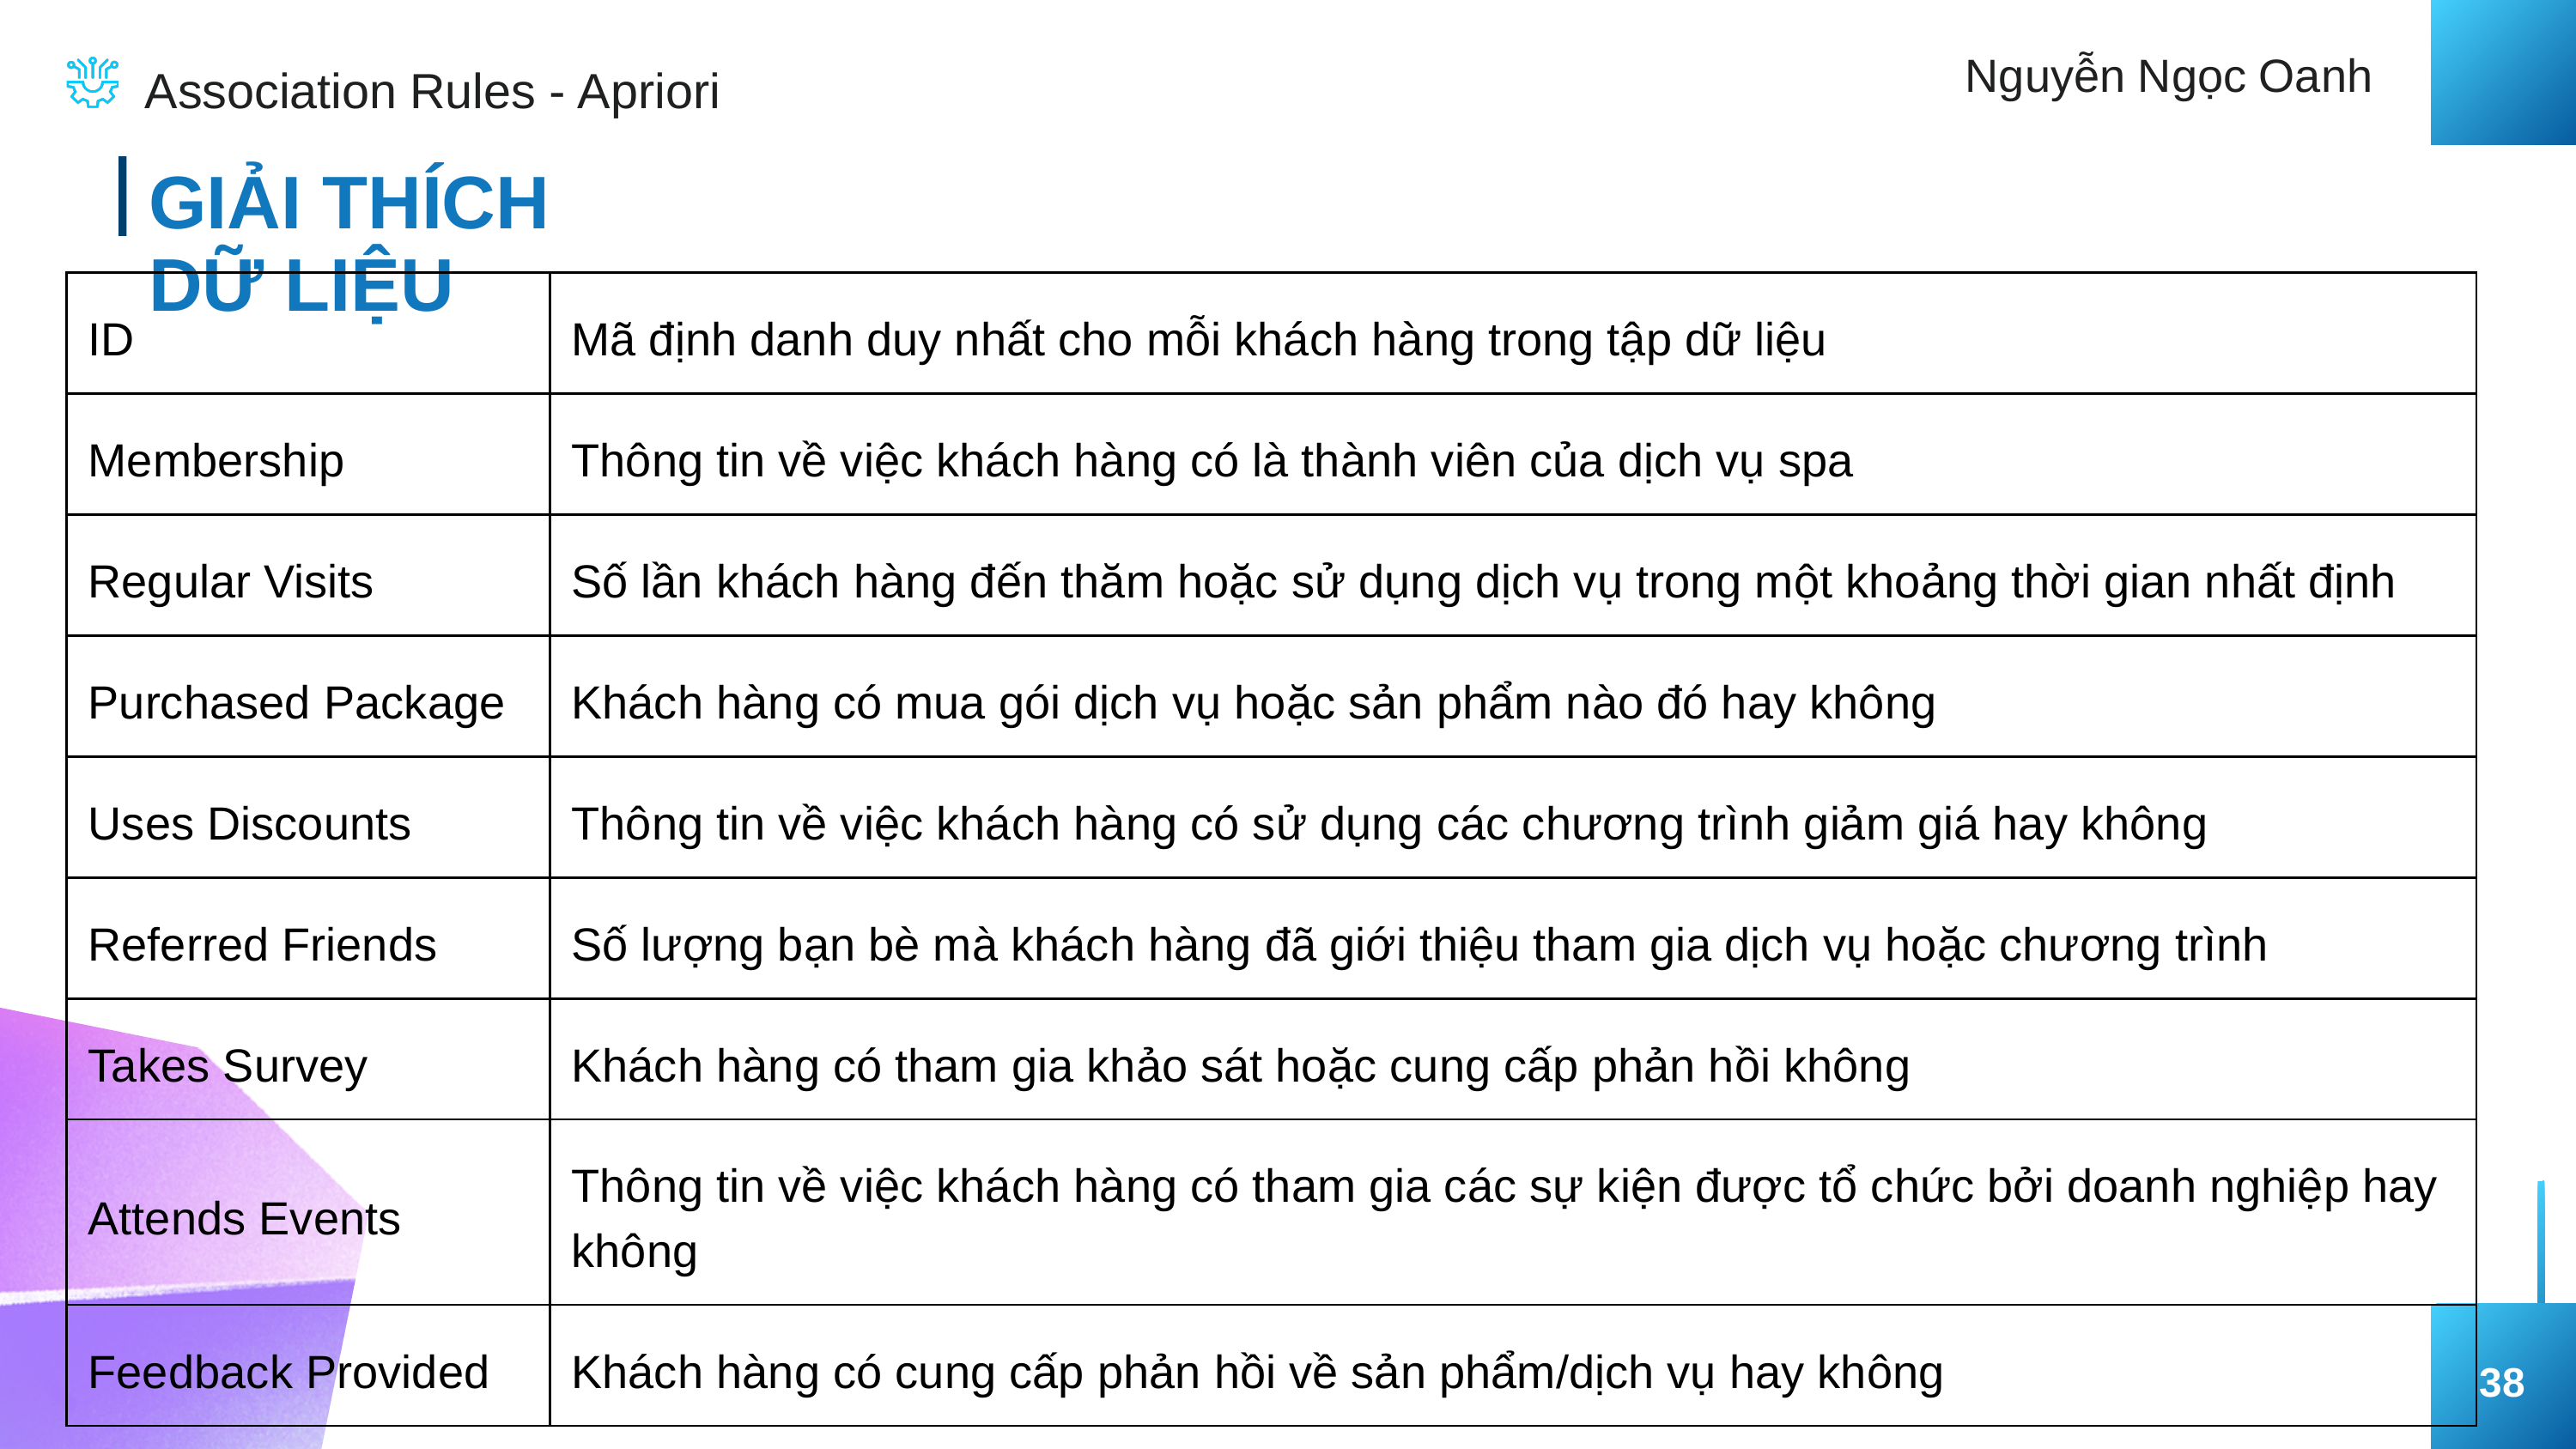

Nguyễn Ngọc Oanh
Association Rules - Apriori

GIẢI THÍCH DỮ LIỆU
| ID | Mã định danh duy nhất cho mỗi khách hàng trong tập dữ liệu |
| --- | --- |
| Membership | Thông tin về việc khách hàng có là thành viên của dịch vụ spa |
| Regular Visits | Số lần khách hàng đến thăm hoặc sử dụng dịch vụ trong một khoảng thời gian nhất định |
| Purchased Package | Khách hàng có mua gói dịch vụ hoặc sản phẩm nào đó hay không |
| Uses Discounts | Thông tin về việc khách hàng có sử dụng các chương trình giảm giá hay không |
| Referred Friends | Số lượng bạn bè mà khách hàng đã giới thiệu tham gia dịch vụ hoặc chương trình |
| Takes Survey | Khách hàng có tham gia khảo sát hoặc cung cấp phản hồi không |
| Attends Events | Thông tin về việc khách hàng có tham gia các sự kiện được tổ chức bởi doanh nghiệp hay không |
| Feedback Provided | Khách hàng có cung cấp phản hồi về sản phẩm/dịch vụ hay không |

38